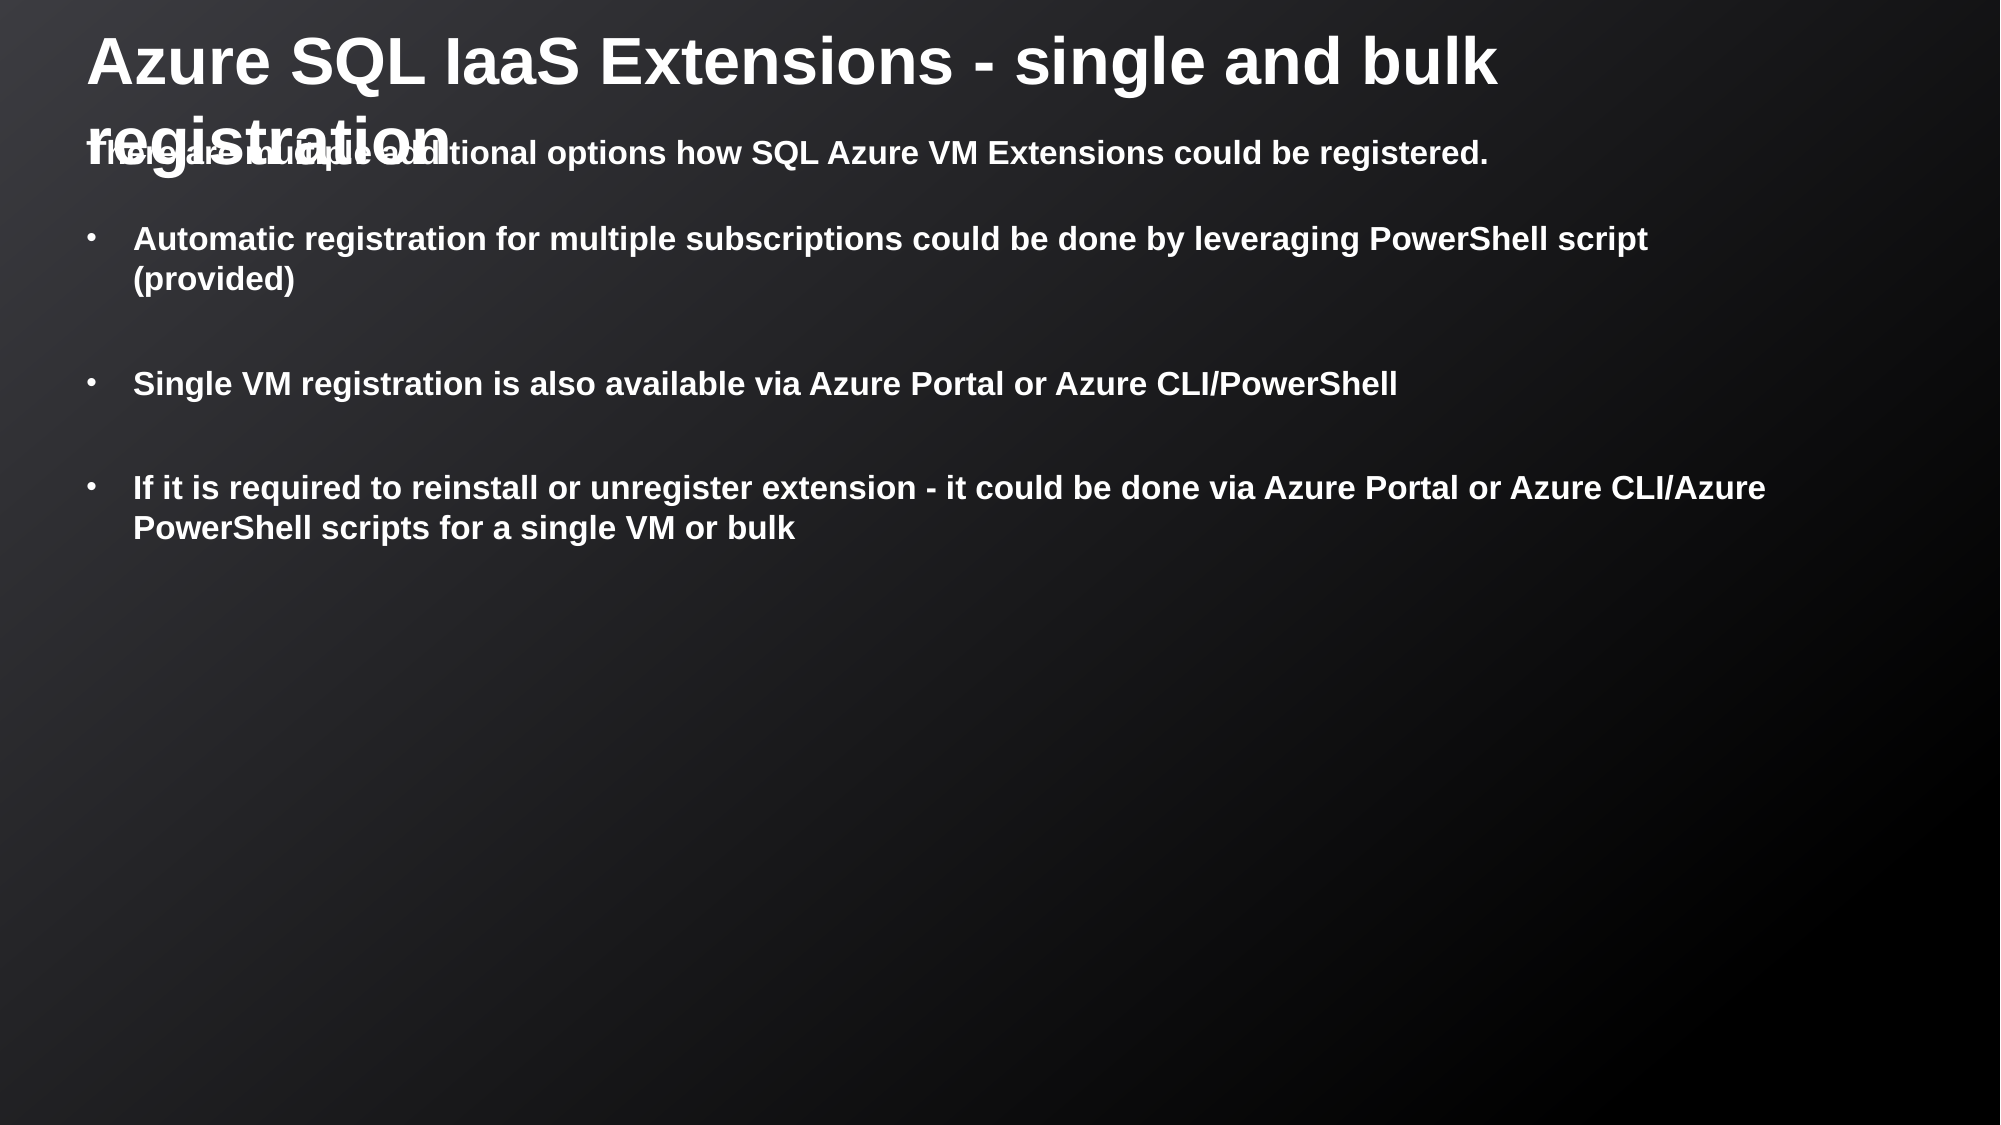

Azure SQL IaaS Extensions - single and bulk registration
There are multiple additional options how SQL Azure VM Extensions could be registered.

Automatic registration for multiple subscriptions could be done by leveraging PowerShell script (provided)

Single VM registration is also available via Azure Portal or Azure CLI/PowerShell

If it is required to reinstall or unregister extension - it could be done via Azure Portal or Azure CLI/Azure PowerShell scripts for a single VM or bulk